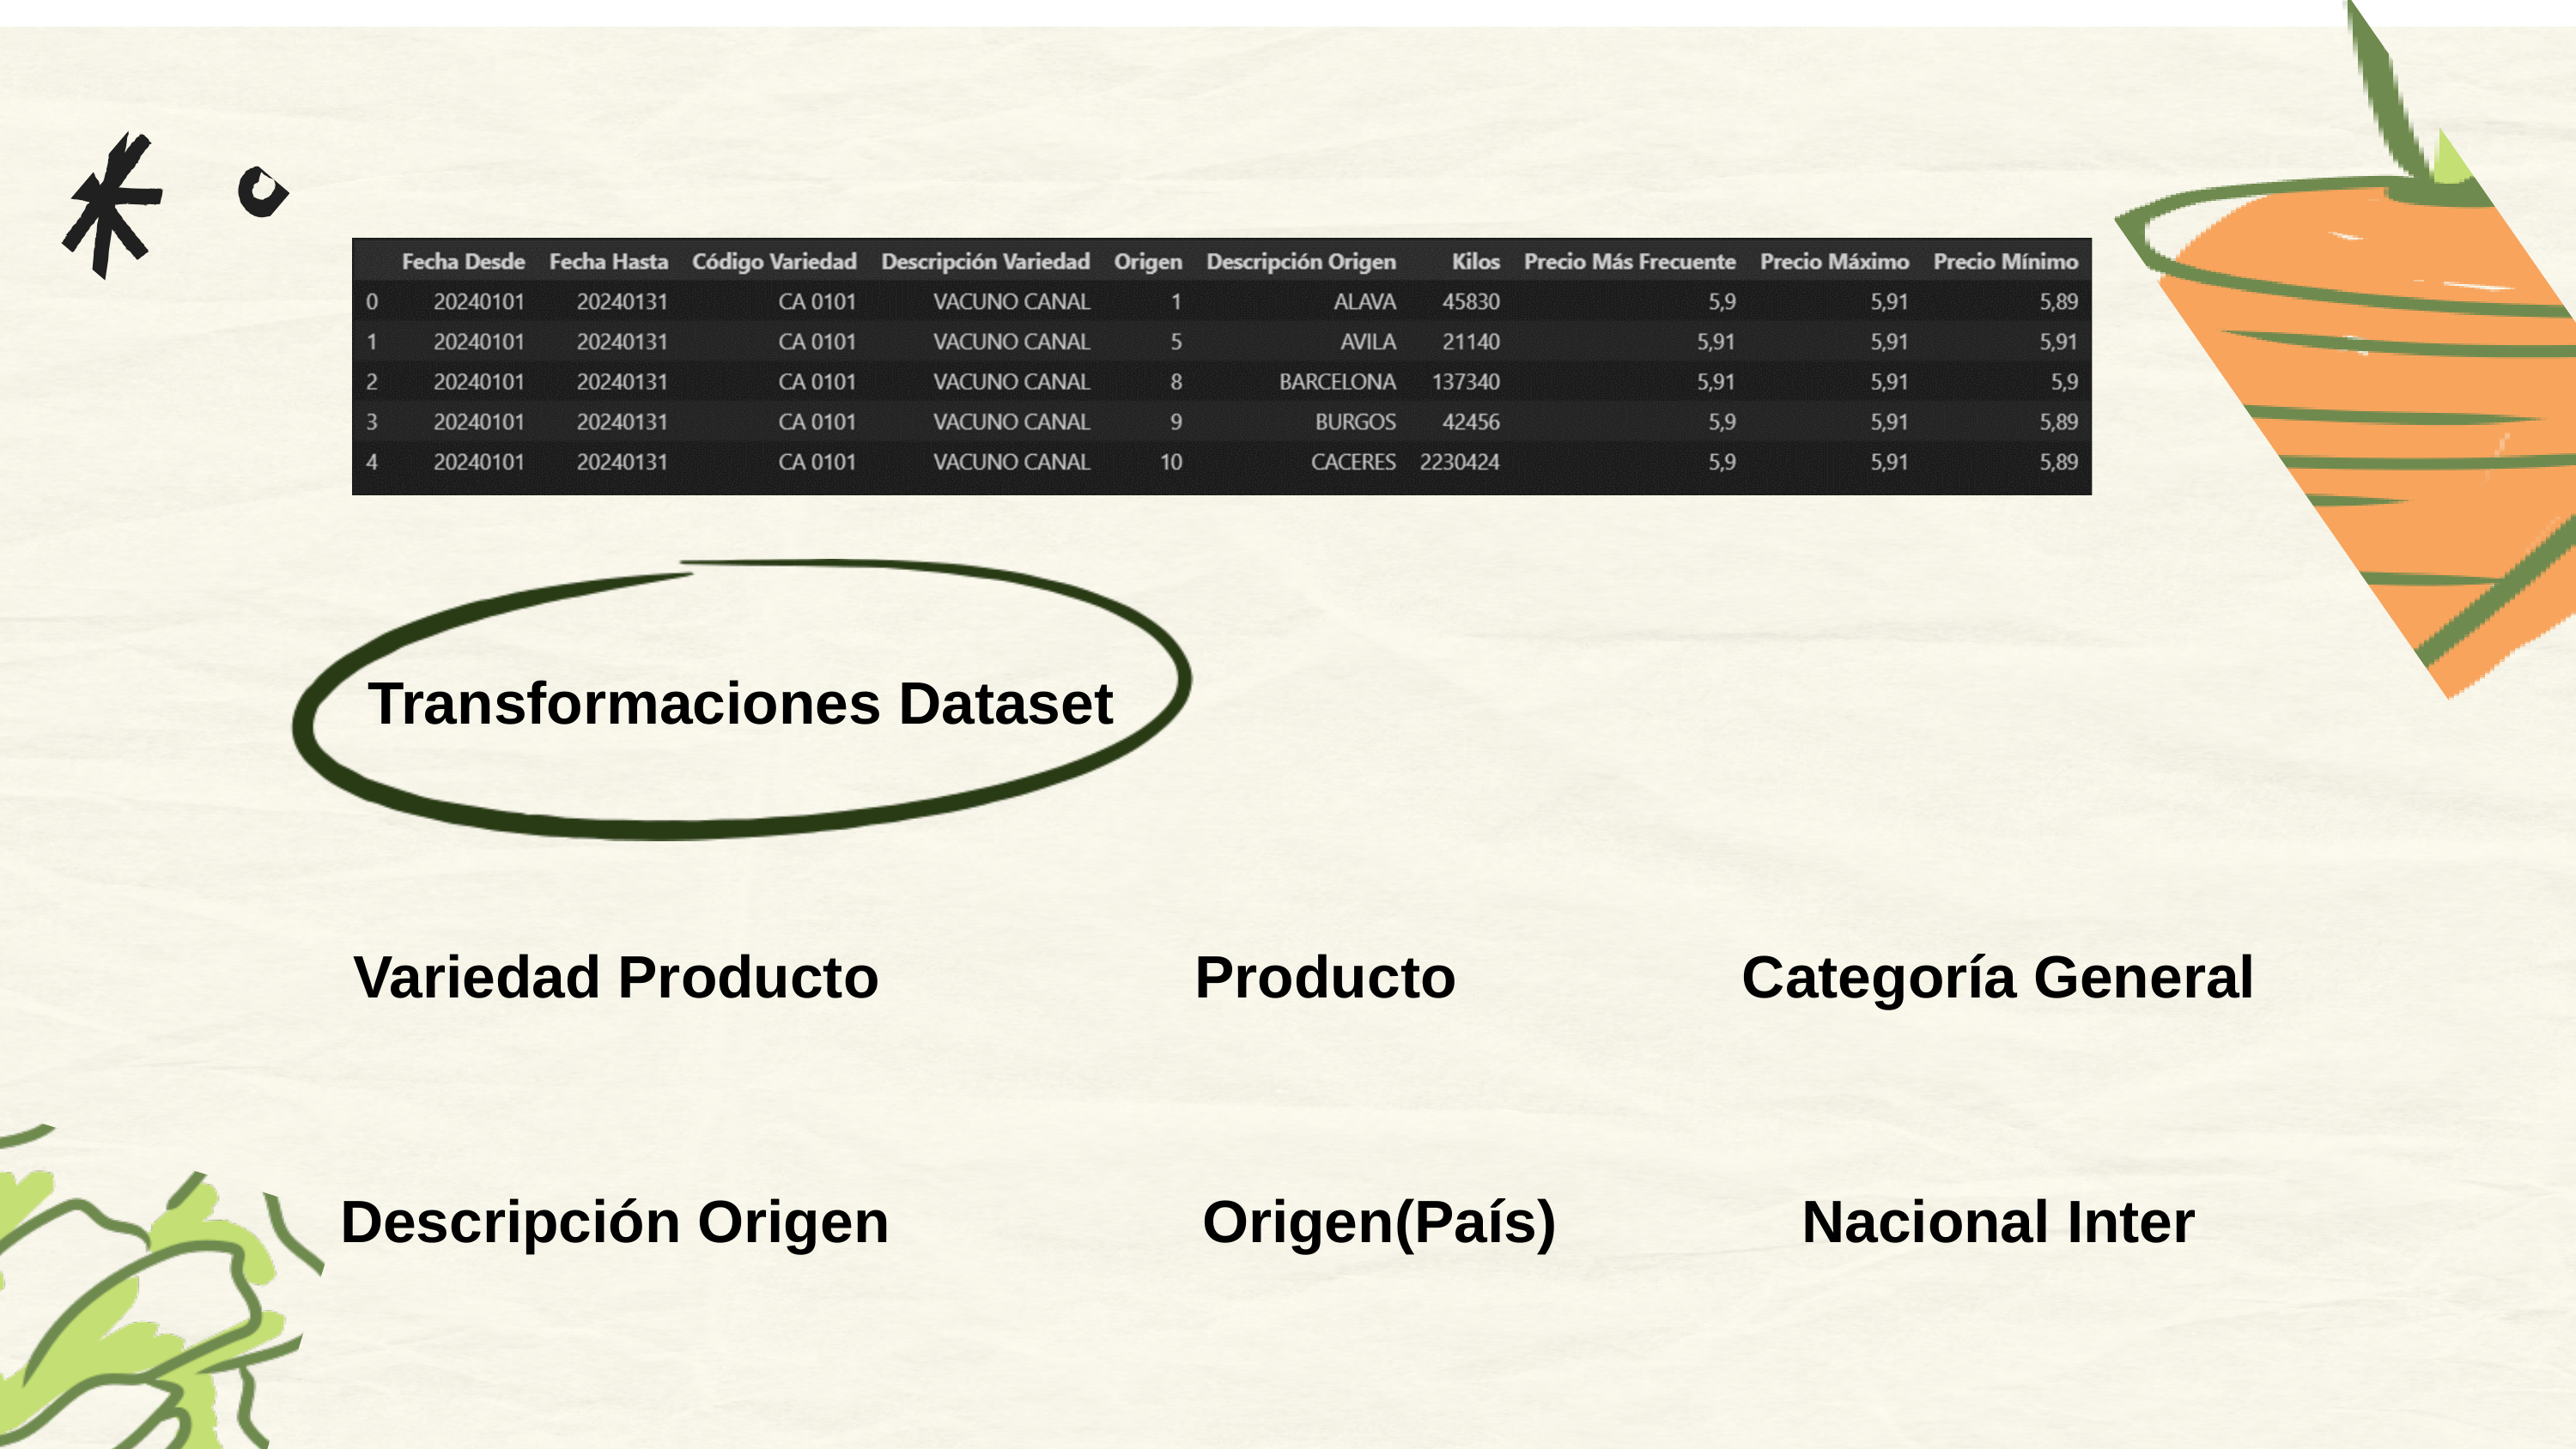

Transformaciones Dataset
Variedad Producto
Producto
Categoría General

Descripción Origen
Origen(País)
Nacional Inter